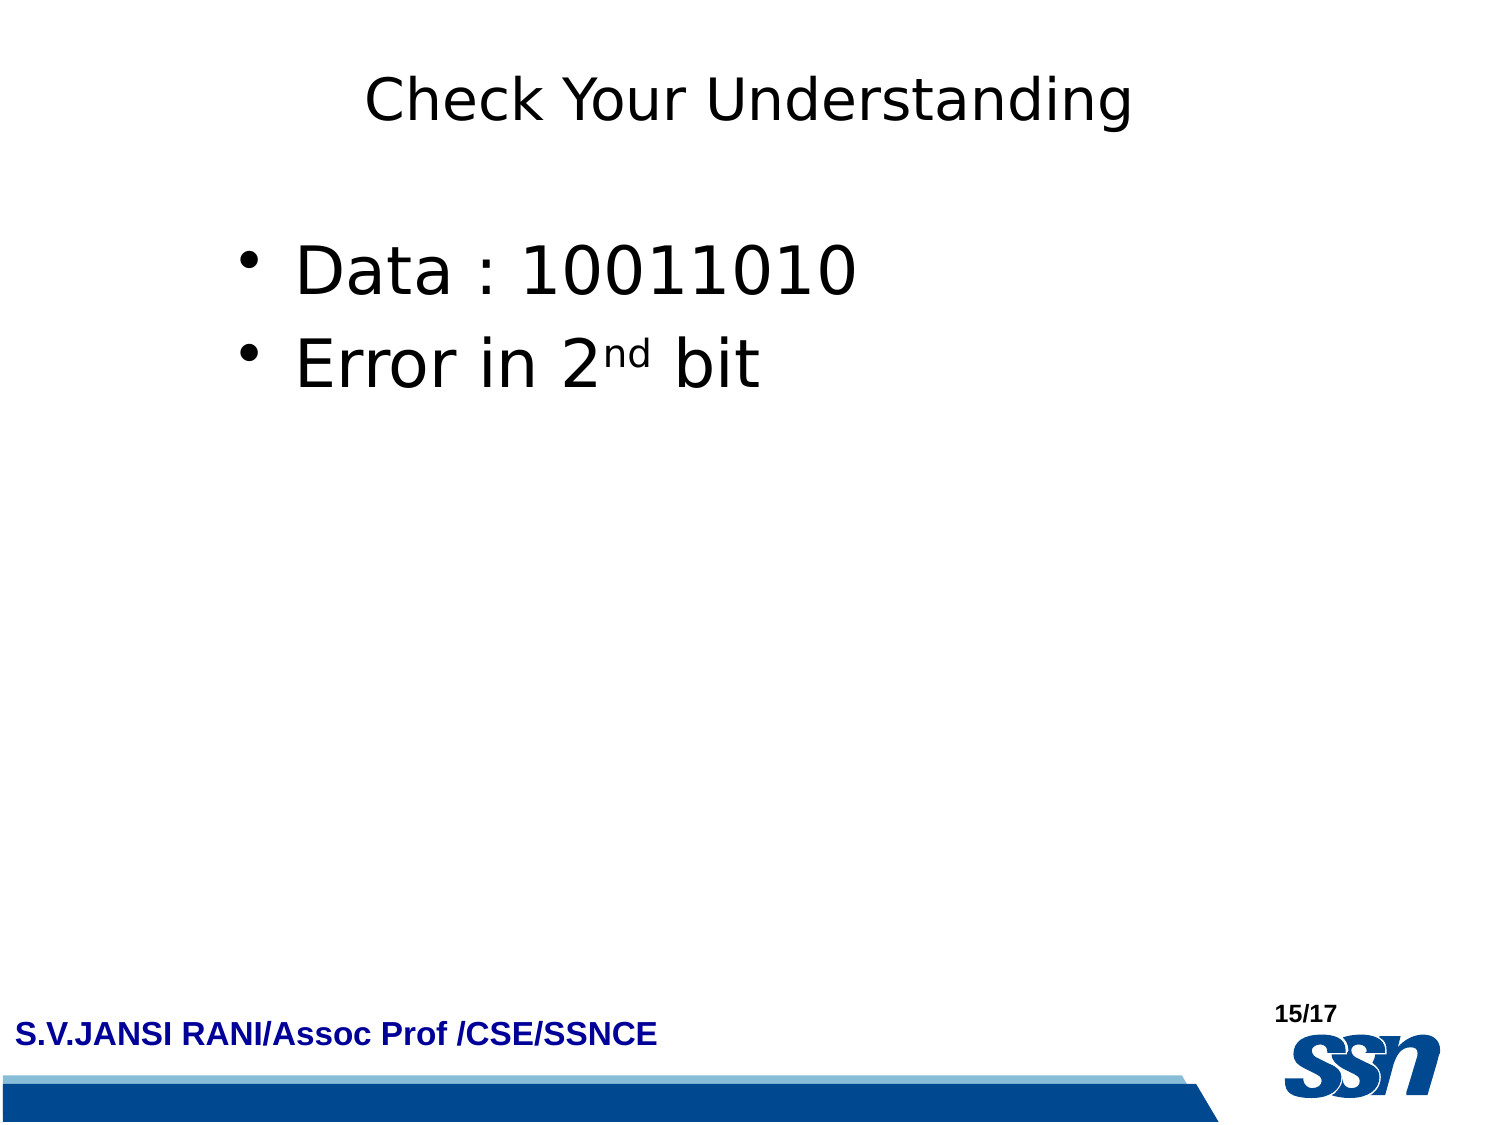

# Check Your Understanding
Data : 10011010
Error in 2nd bit